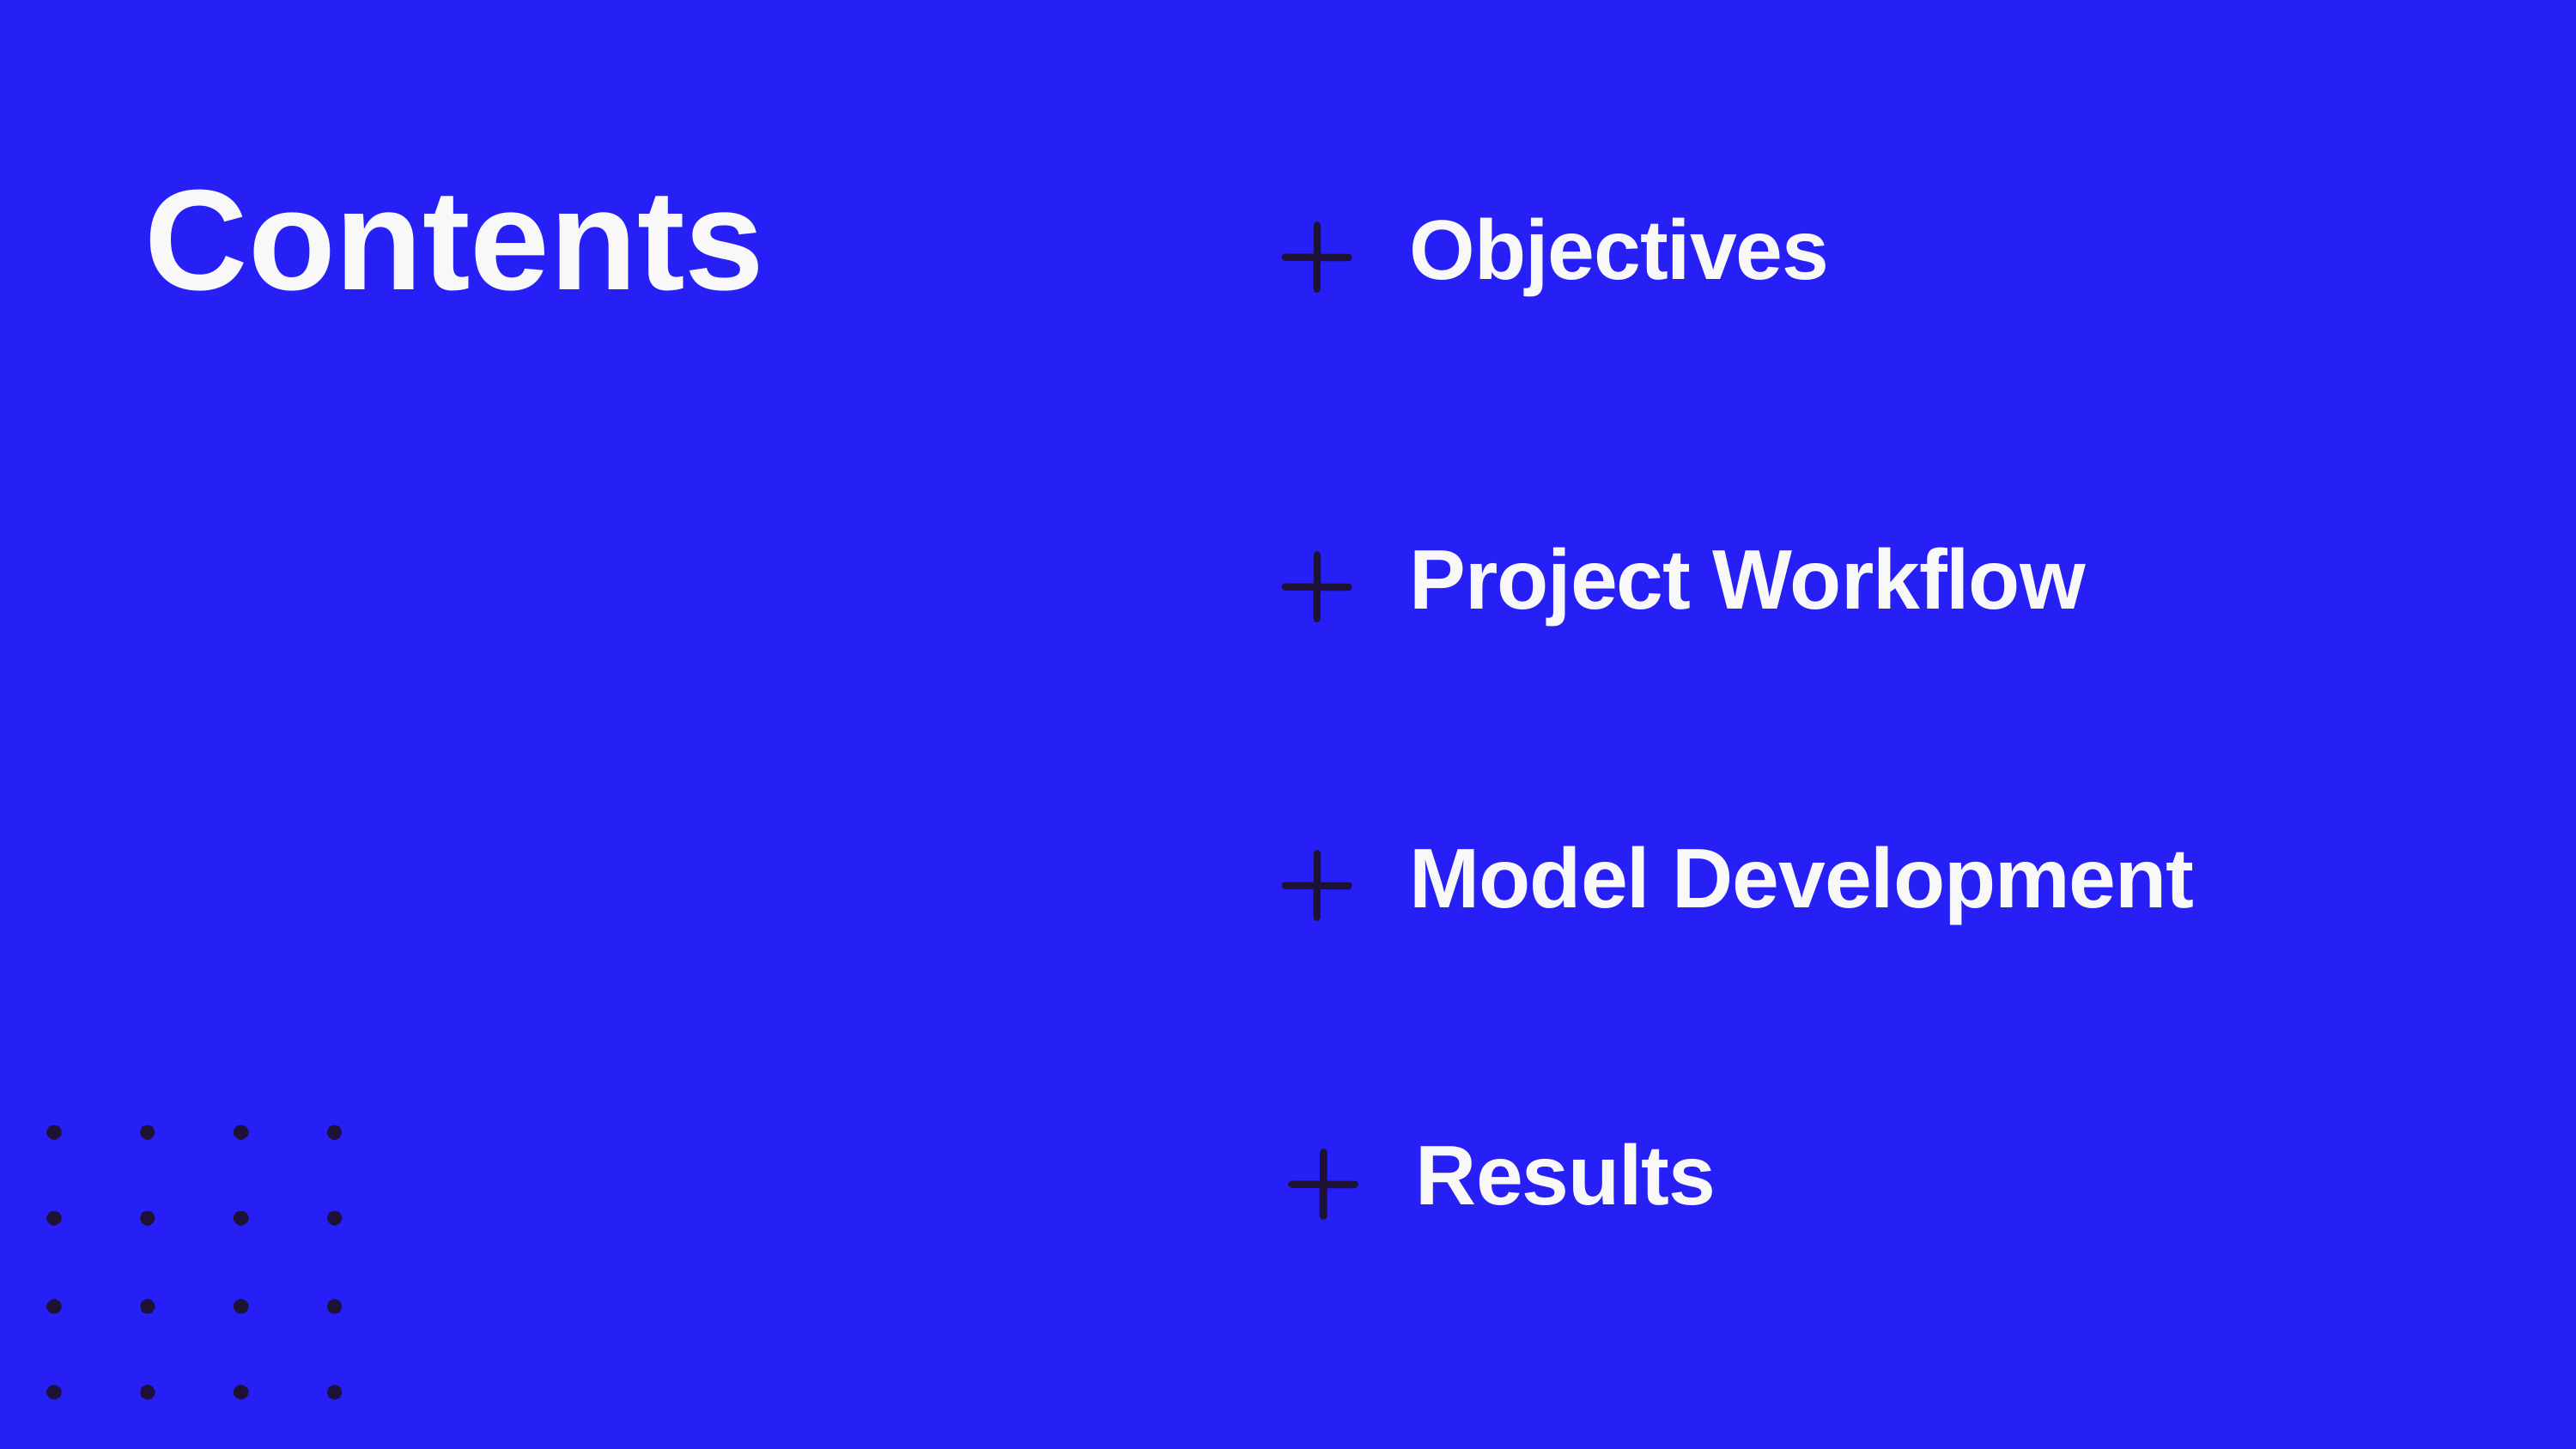

Contents
Objectives

Project Workflow

Model Development

Results